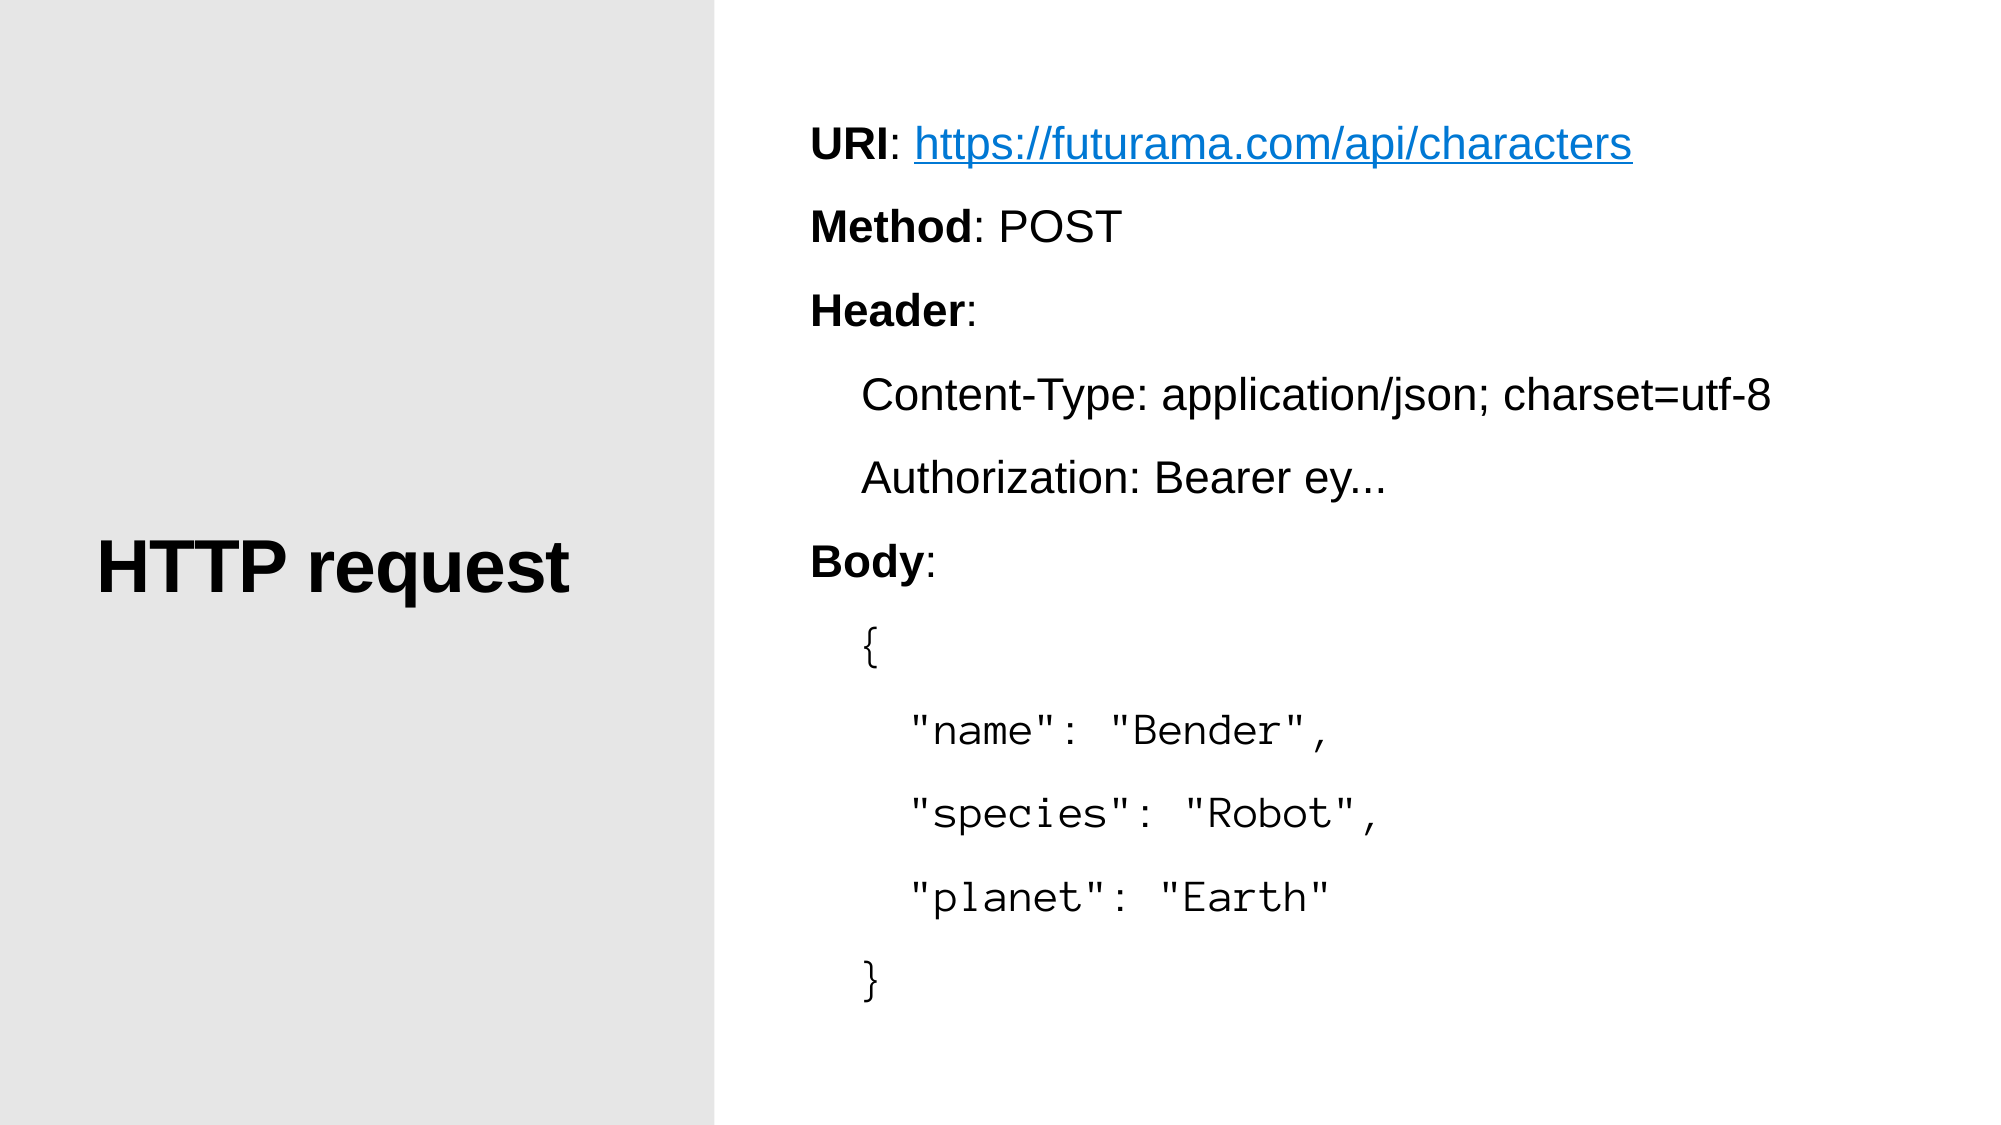

# HTTP request
URI: https://futurama.com/api/characters
Method: POST
Header:
    Content-Type: application/json; charset=utf-8
    Authorization: Bearer ey...
Body:
  {
    "name": "Bender",
    "species": "Robot",
    "planet": "Earth"
  }